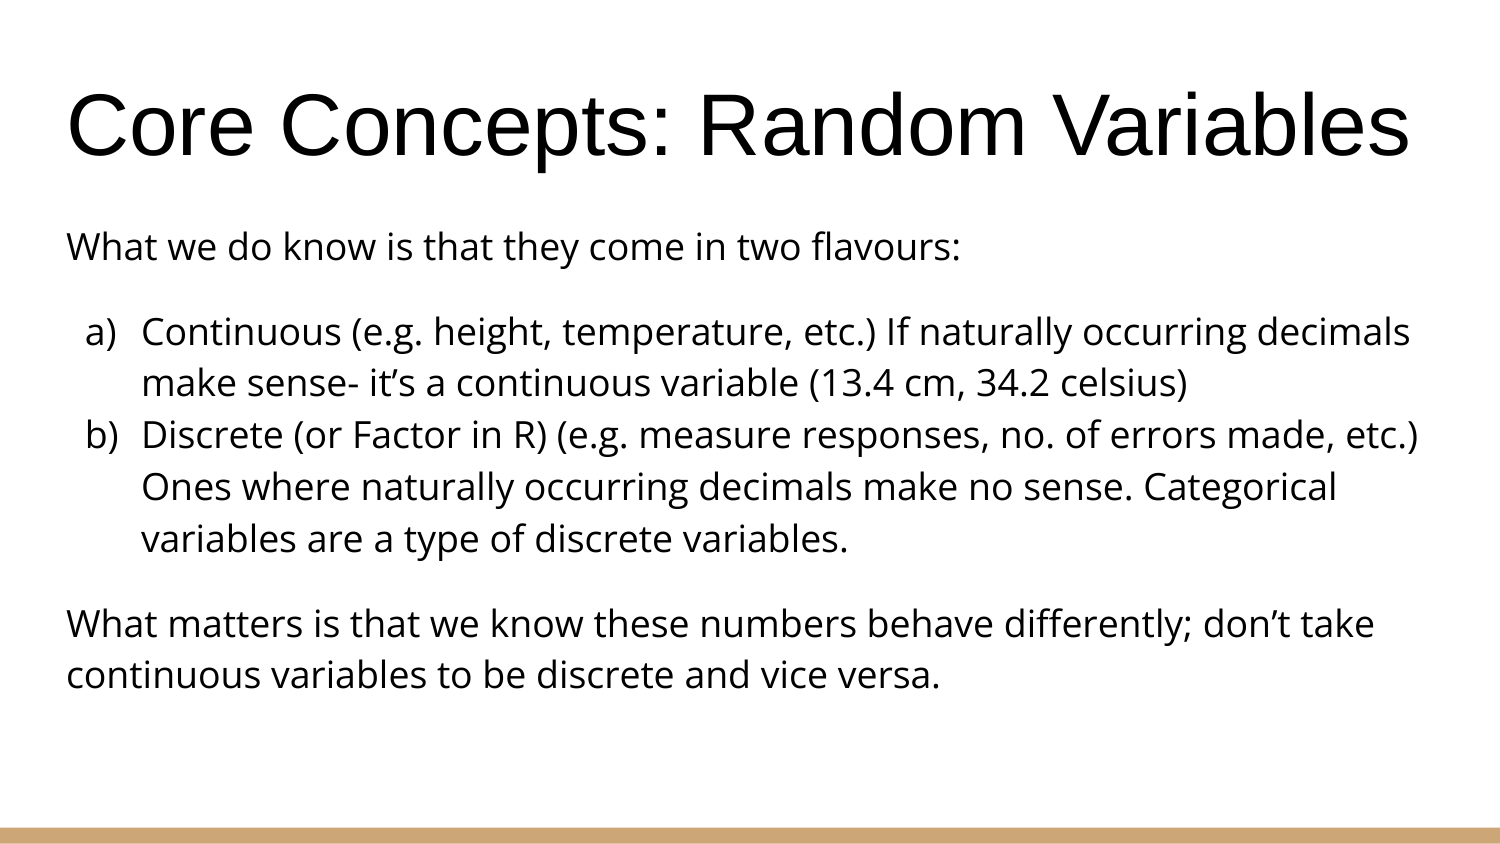

# Core Concepts: Random Variables
What we do know is that they come in two flavours:
Continuous (e.g. height, temperature, etc.) If naturally occurring decimals make sense- it’s a continuous variable (13.4 cm, 34.2 celsius)
Discrete (or Factor in R) (e.g. measure responses, no. of errors made, etc.) Ones where naturally occurring decimals make no sense. Categorical variables are a type of discrete variables.
What matters is that we know these numbers behave differently; don’t take continuous variables to be discrete and vice versa.